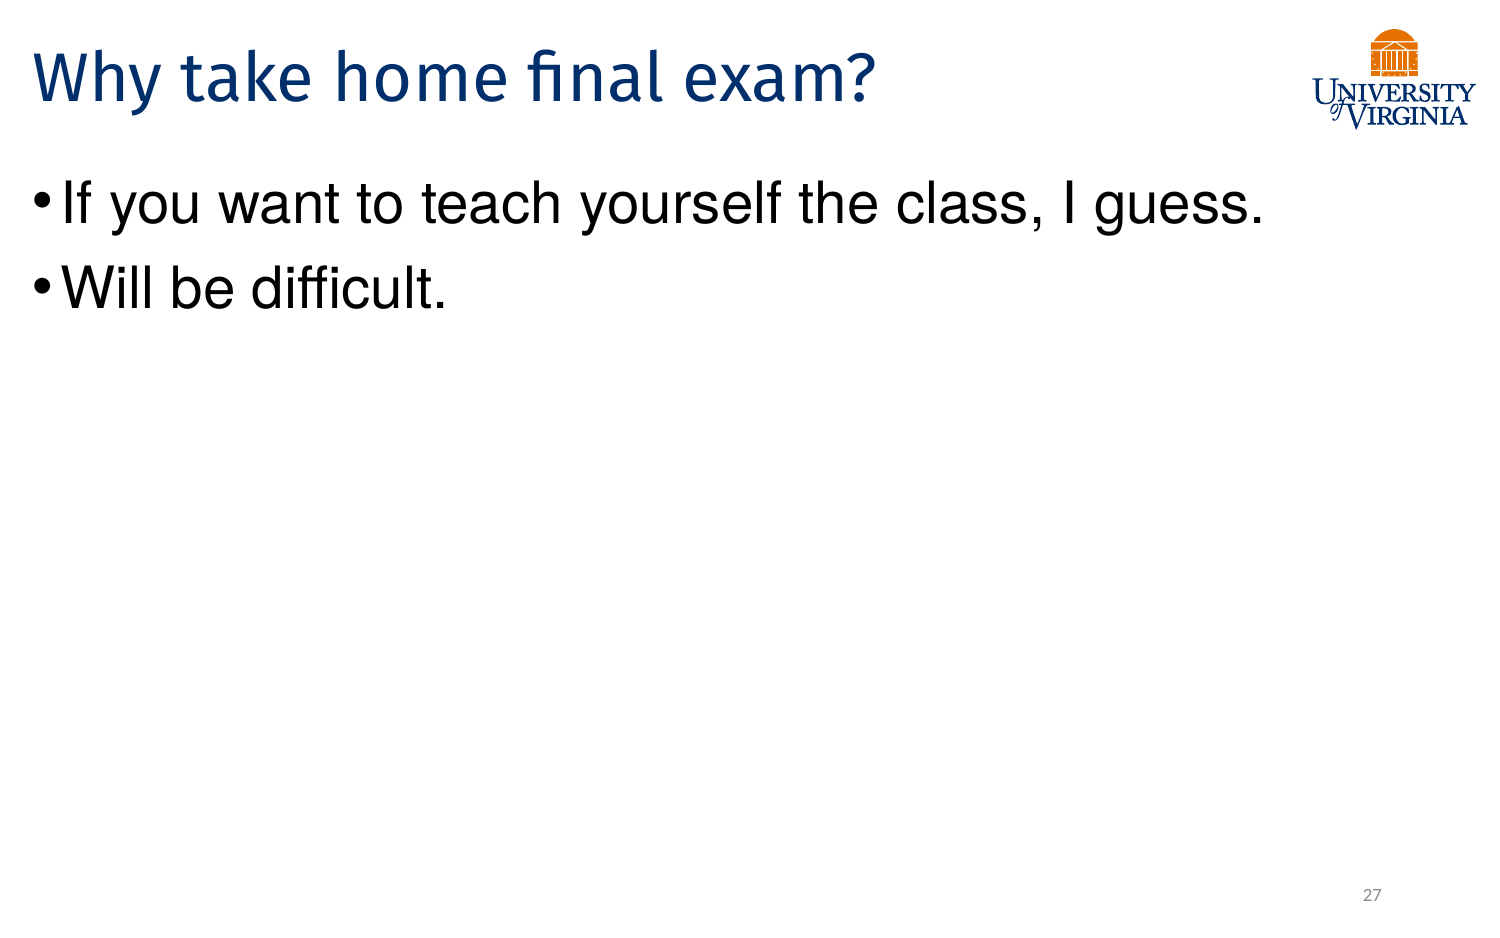

# Why take home final exam?
If you want to teach yourself the class, I guess.
Will be difficult.
27